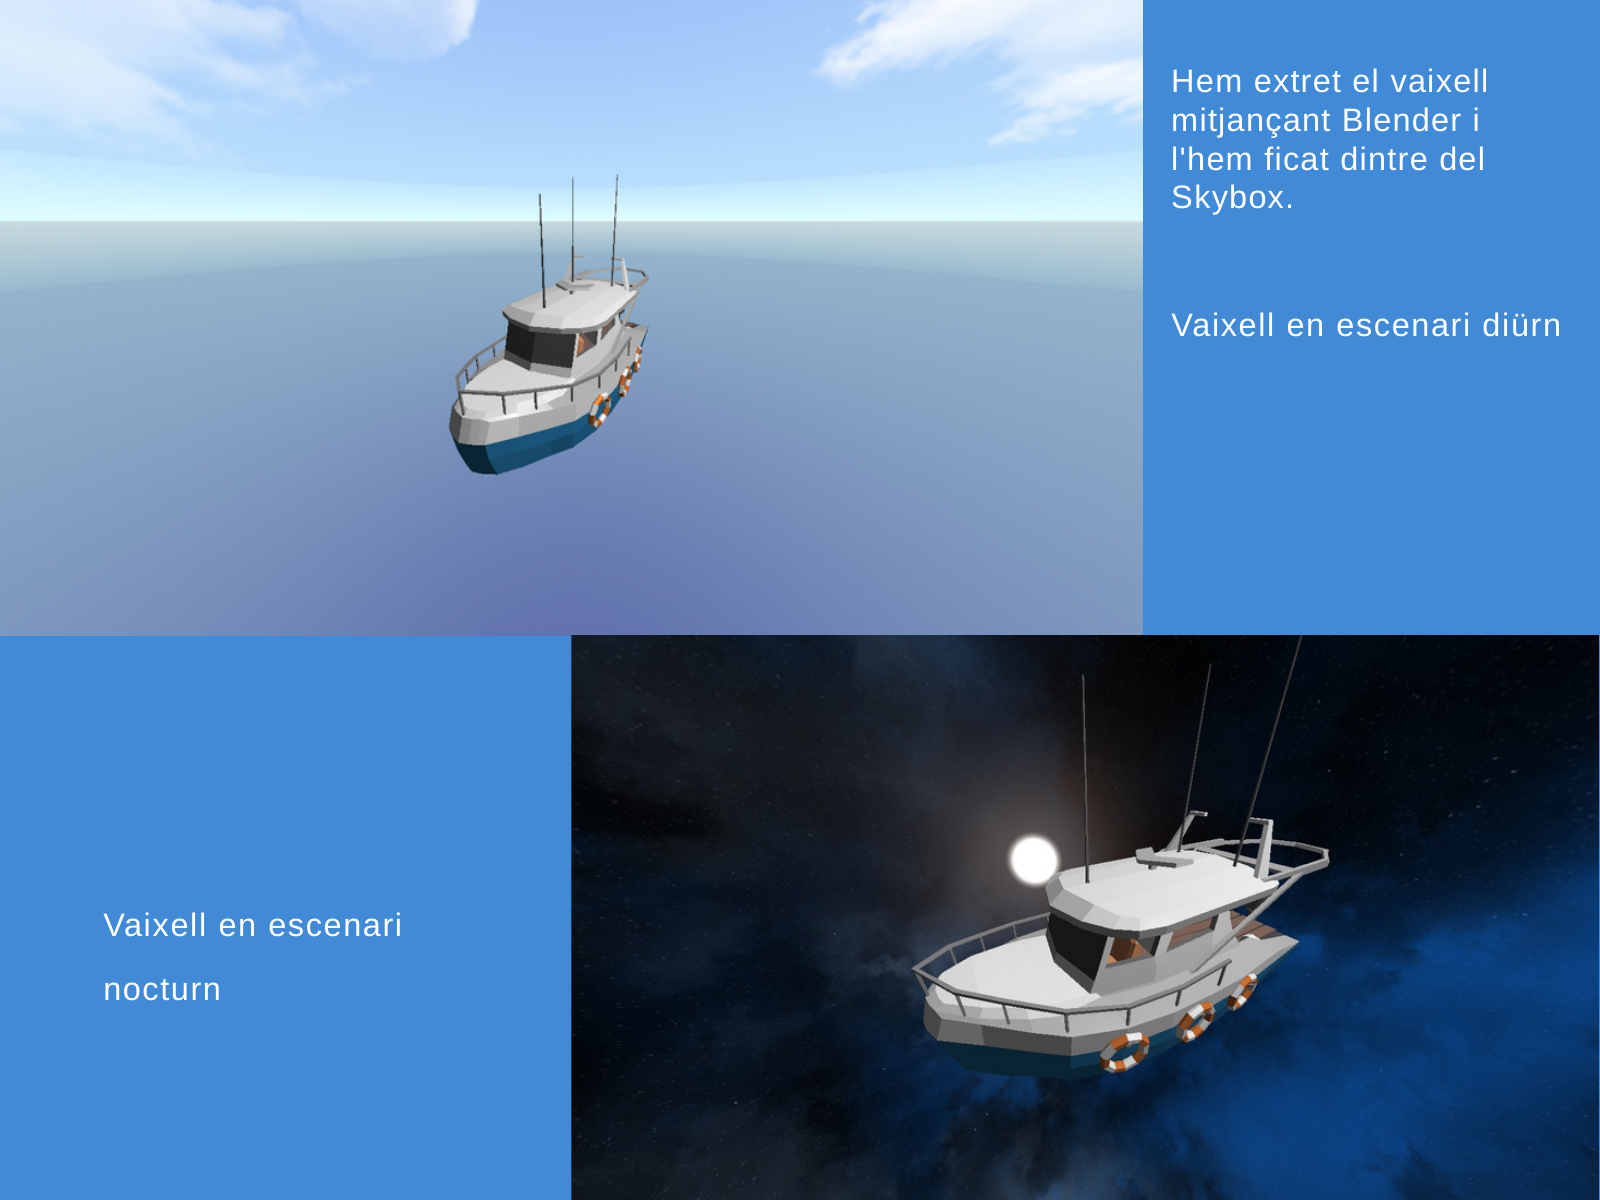

Hem extret el vaixell mitjançant Blender i l'hem ficat dintre del Skybox.
Vaixell en escenari diürn

Vaixell en escenari nocturn